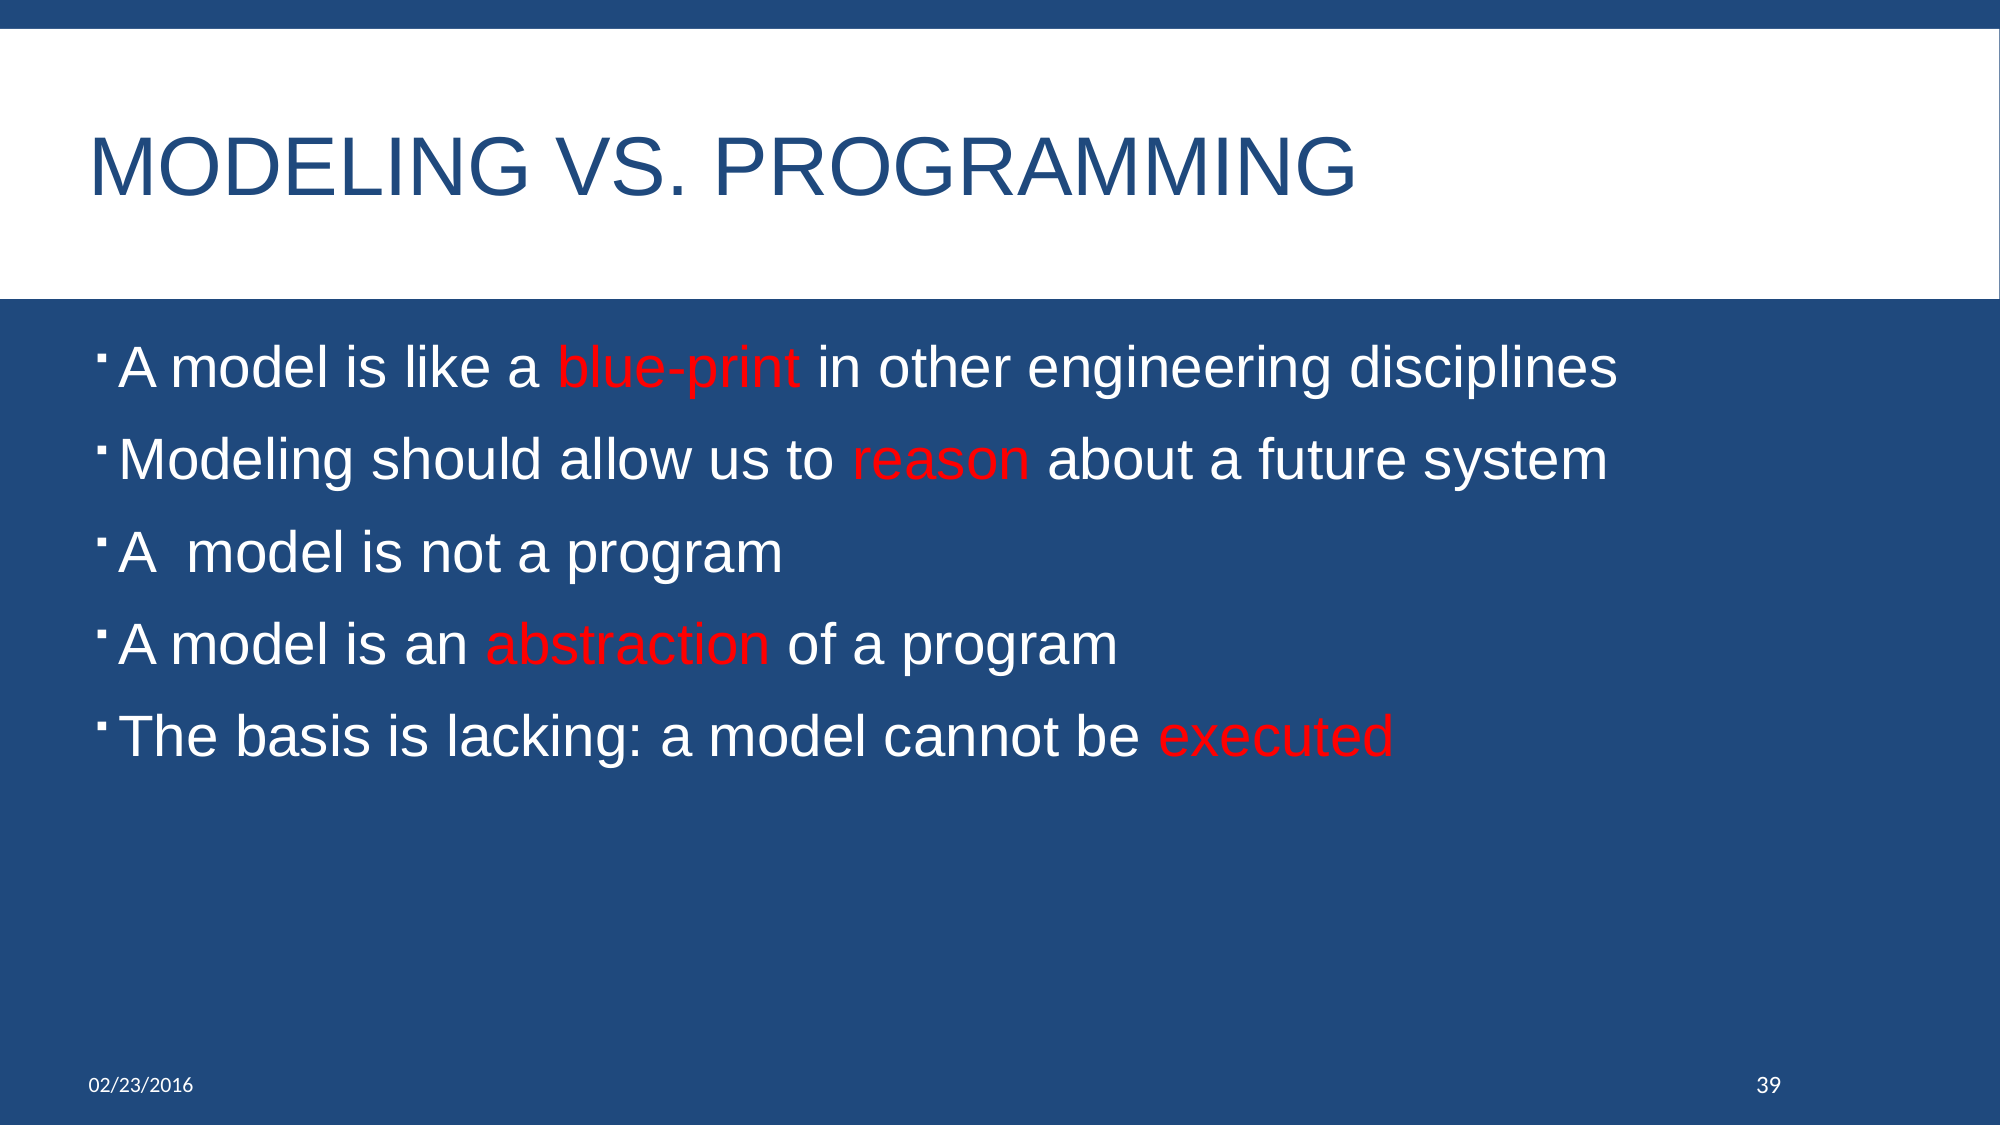

# Modeling vs. Programming
A model is like a blue-print in other engineering disciplines
Modeling should allow us to reason about a future system
A  model is not a program
A model is an abstraction of a program
The basis is lacking: a model cannot be executed
02/23/2016
39